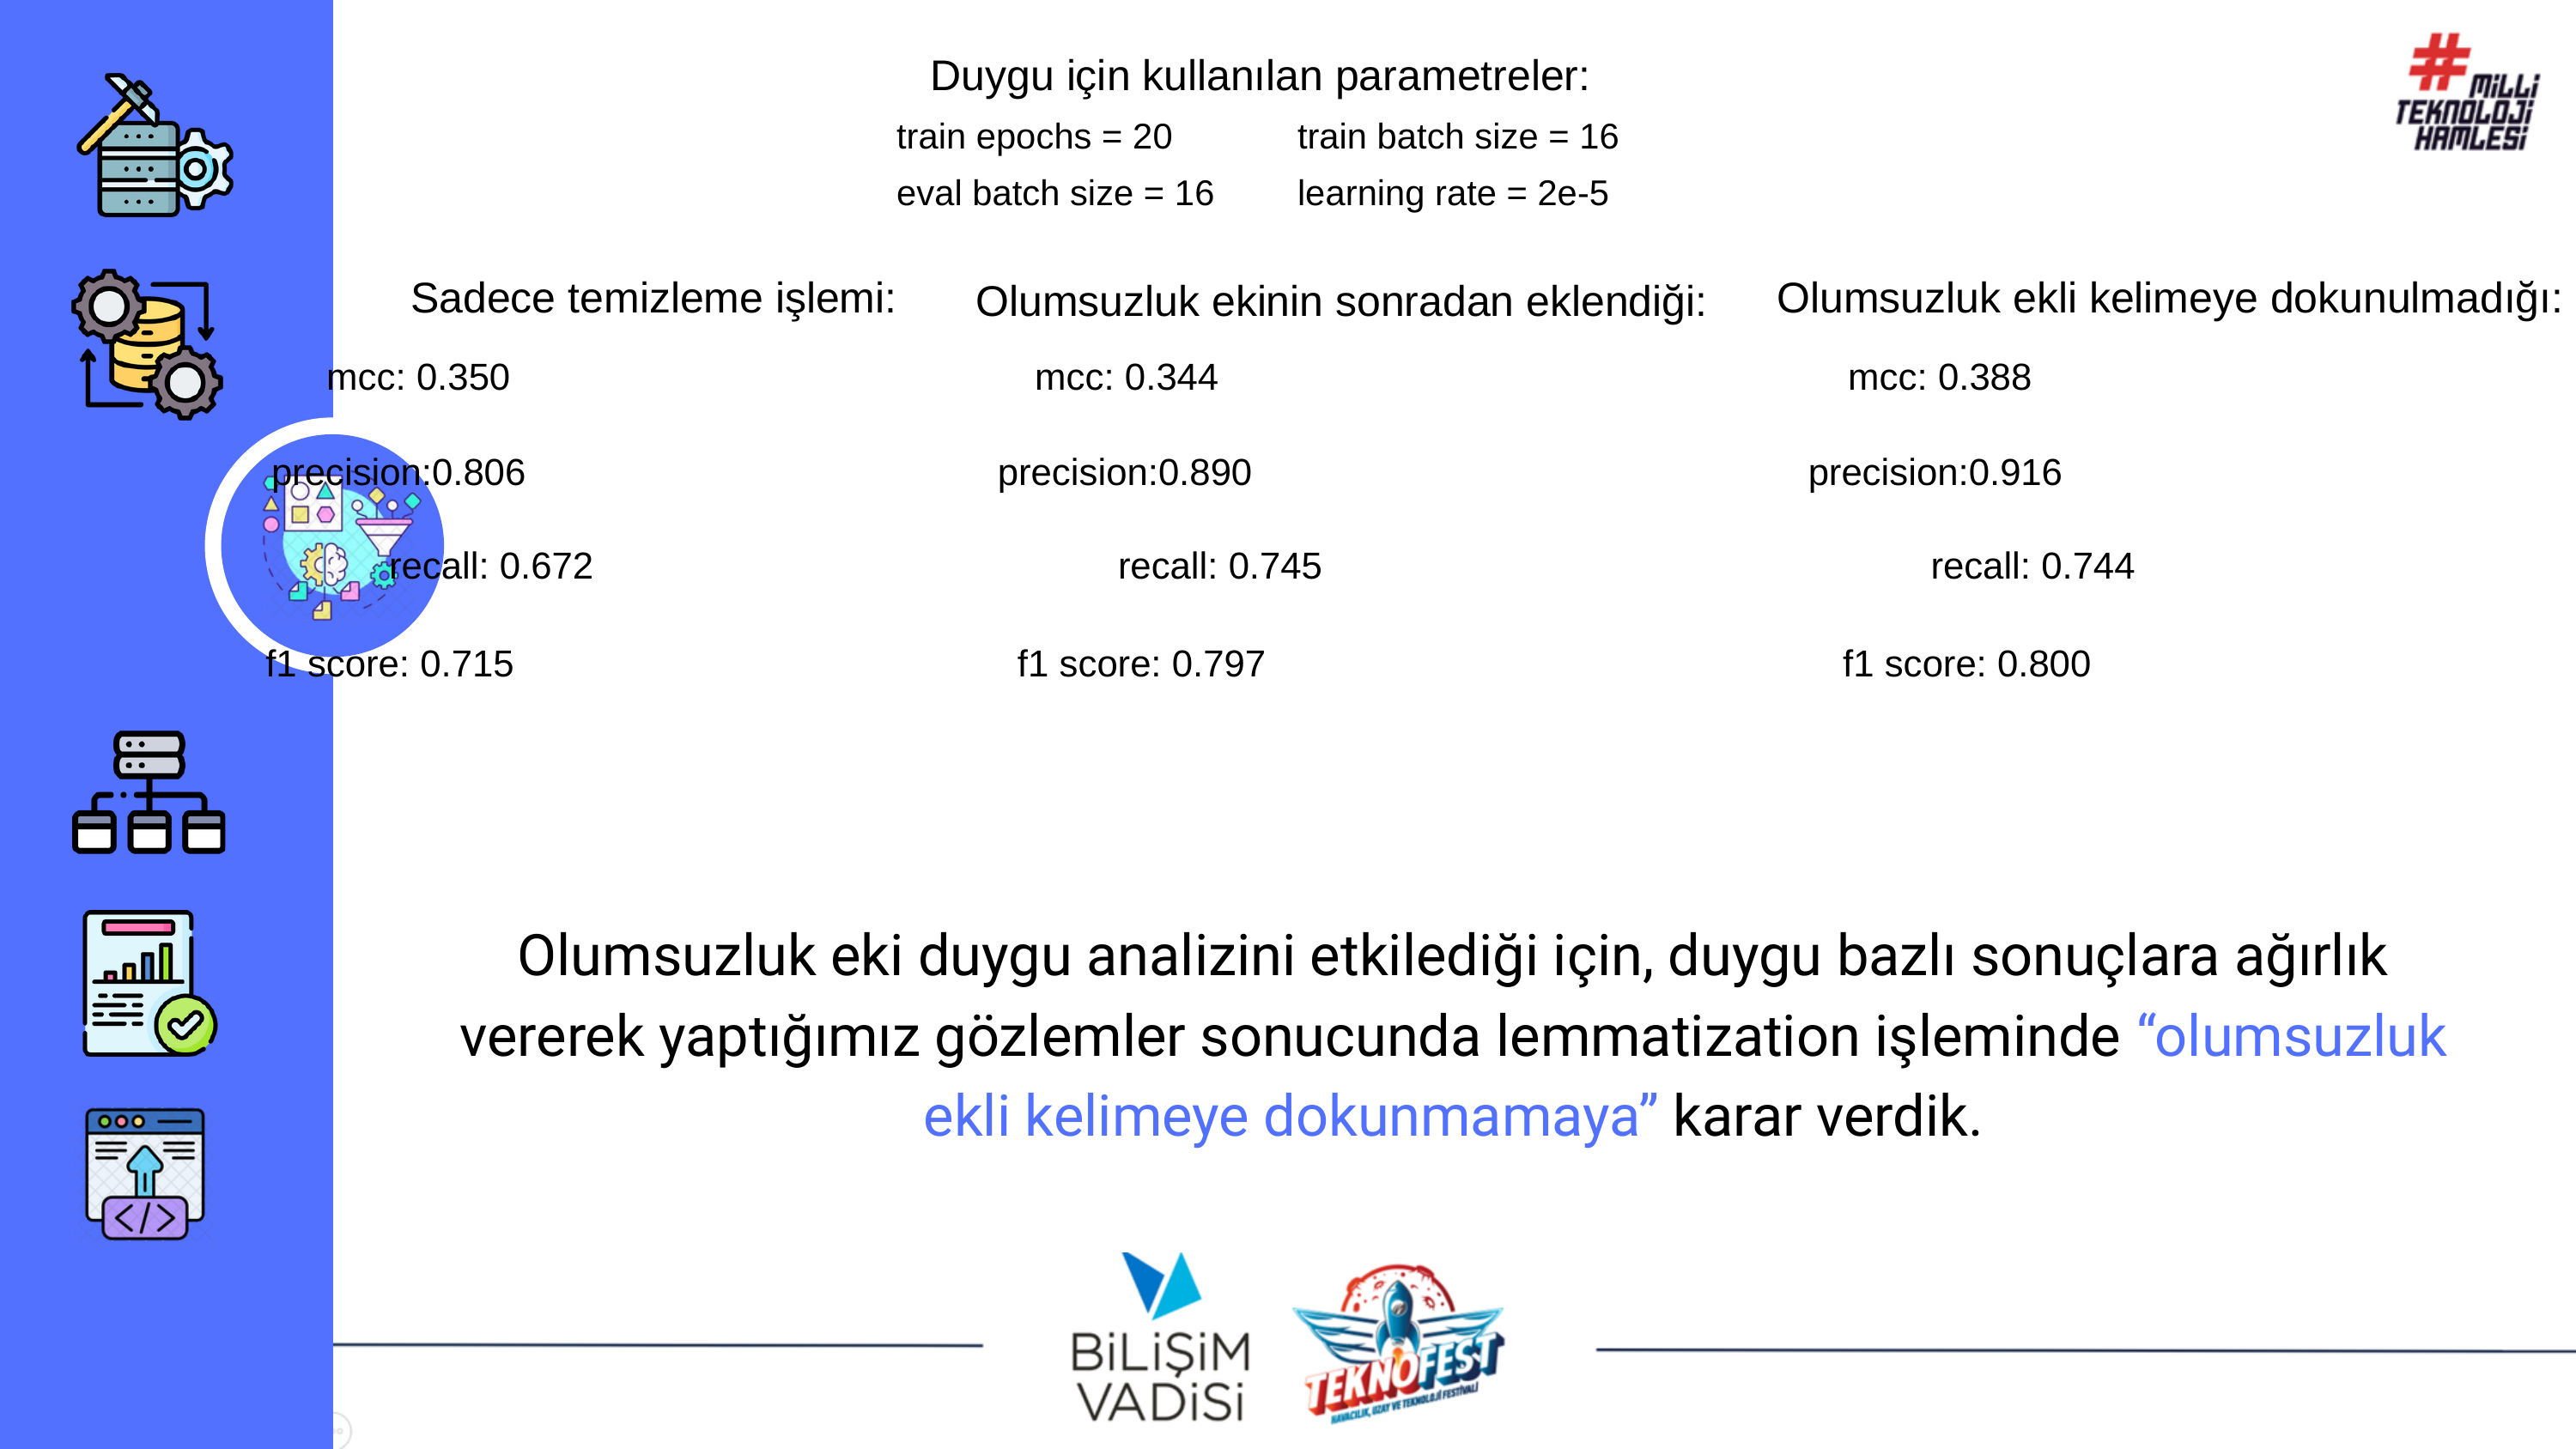

Duygu için kullanılan parametreler:

train epochs = 20
train batch size = 16
eval batch size = 16
learning rate = 2e-5
Sadece temizleme işlemi:
Olumsuzluk ekli kelimeye dokunulmadığı:
Olumsuzluk ekinin sonradan eklendiği:

mcc: 0.350                                                  mcc: 0.344                                                            mcc: 0.388

precision:0.806                                             precision:0.890                                                     precision:0.916

recall: 0.672                                                  recall: 0.745                                                          recall: 0.744
f1 score: 0.715                                                f1 score: 0.797                                                       f1 score: 0.800

Olumsuzluk eki duygu analizini etkilediği için, duygu bazlı sonuçlara ağırlık vererek yaptığımız gözlemler sonucunda lemmatization işleminde “olumsuzluk ekli kelimeye dokunmamaya” karar verdik.